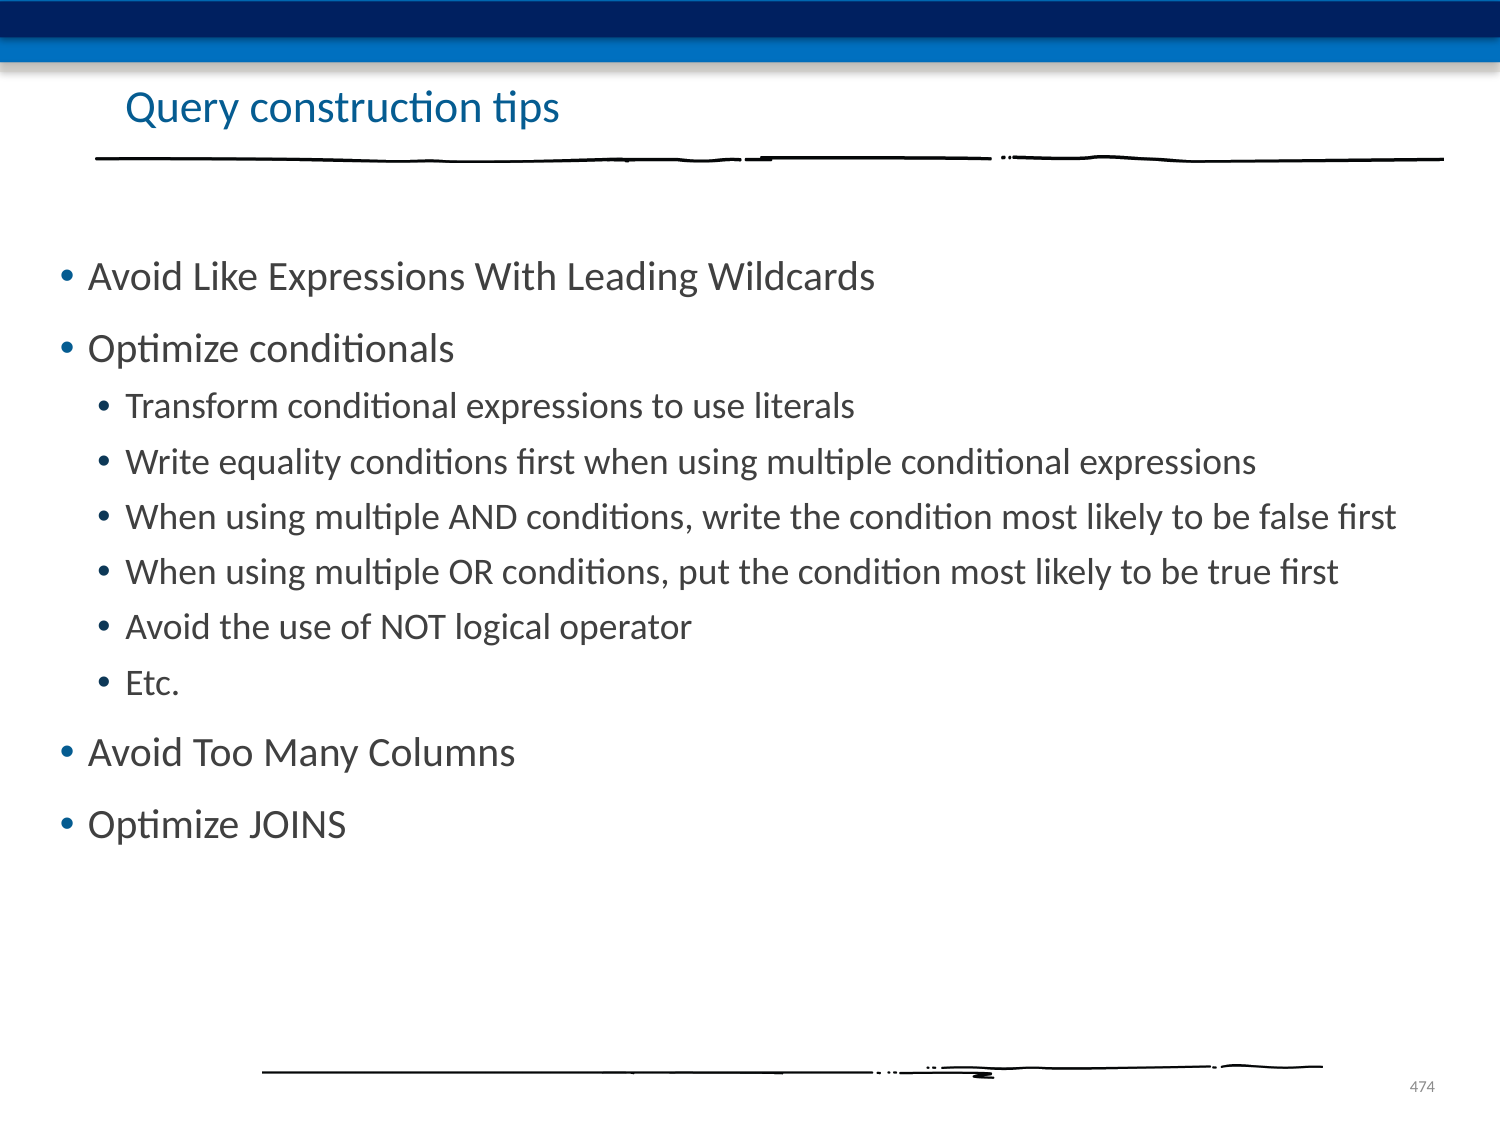

# Query construction tips
Avoid Like Expressions With Leading Wildcards
Optimize conditionals
Transform conditional expressions to use literals
Write equality conditions first when using multiple conditional expressions
When using multiple AND conditions, write the condition most likely to be false first
When using multiple OR conditions, put the condition most likely to be true first
Avoid the use of NOT logical operator
Etc.
Avoid Too Many Columns
Optimize JOINS